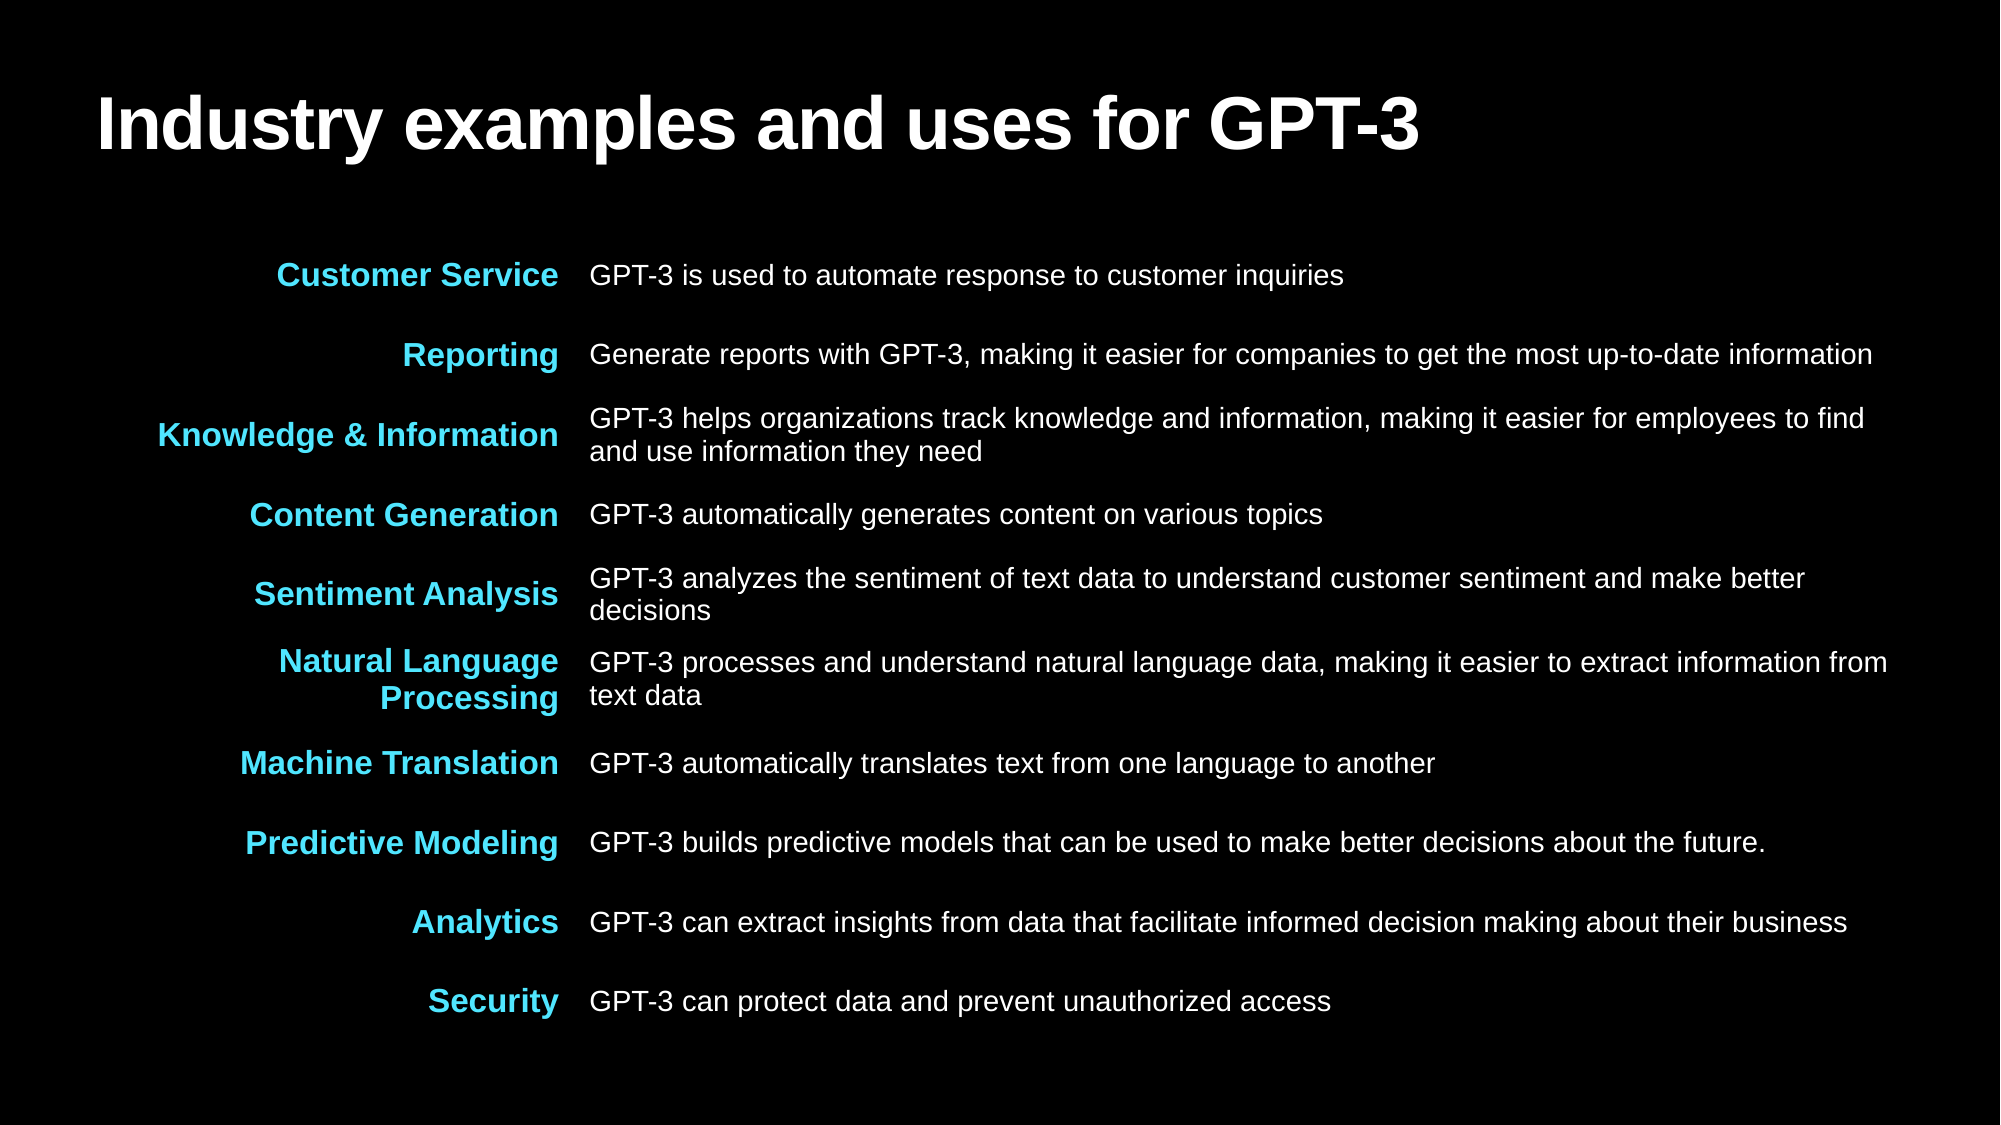

# Industry examples and uses for GPT-3
| Customer Service | GPT-3 is used to automate response to customer inquiries |
| --- | --- |
| Reporting | Generate reports with GPT-3, making it easier for companies to get the most up-to-date information |
| Knowledge & Information | GPT-3 helps organizations track knowledge and information, making it easier for employees to find and use information they need |
| Content Generation | GPT-3 automatically generates content on various topics |
| Sentiment Analysis | GPT-3 analyzes the sentiment of text data to understand customer sentiment and make better decisions |
| Natural Language Processing | GPT-3 processes and understand natural language data, making it easier to extract information from text data |
| Machine Translation | GPT-3 automatically translates text from one language to another |
| Predictive Modeling | GPT-3 builds predictive models that can be used to make better decisions about the future. |
| Analytics | GPT-3 can extract insights from data that facilitate informed decision making about their business |
| Security | GPT-3 can protect data and prevent unauthorized access |